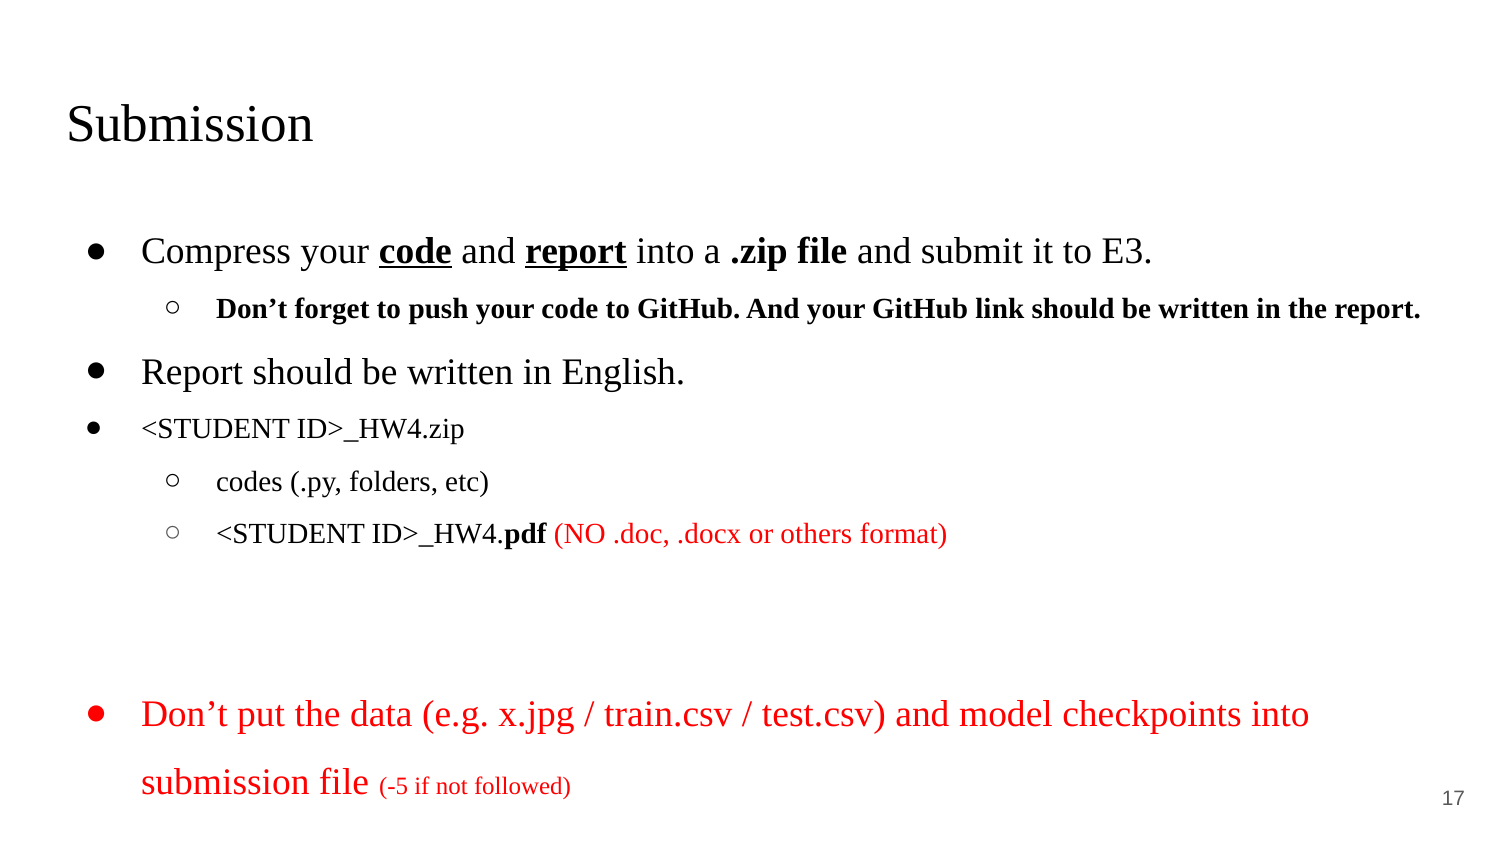

# Submission
Compress your code and report into a .zip file and submit it to E3.
Don’t forget to push your code to GitHub. And your GitHub link should be written in the report.
Report should be written in English.
<STUDENT ID>_HW4.zip
codes (.py, folders, etc)
<STUDENT ID>_HW4.pdf (NO .doc, .docx or others format)

Don’t put the data (e.g. x.jpg / train.csv / test.csv) and model checkpoints into submission file (-5 if not followed)
17